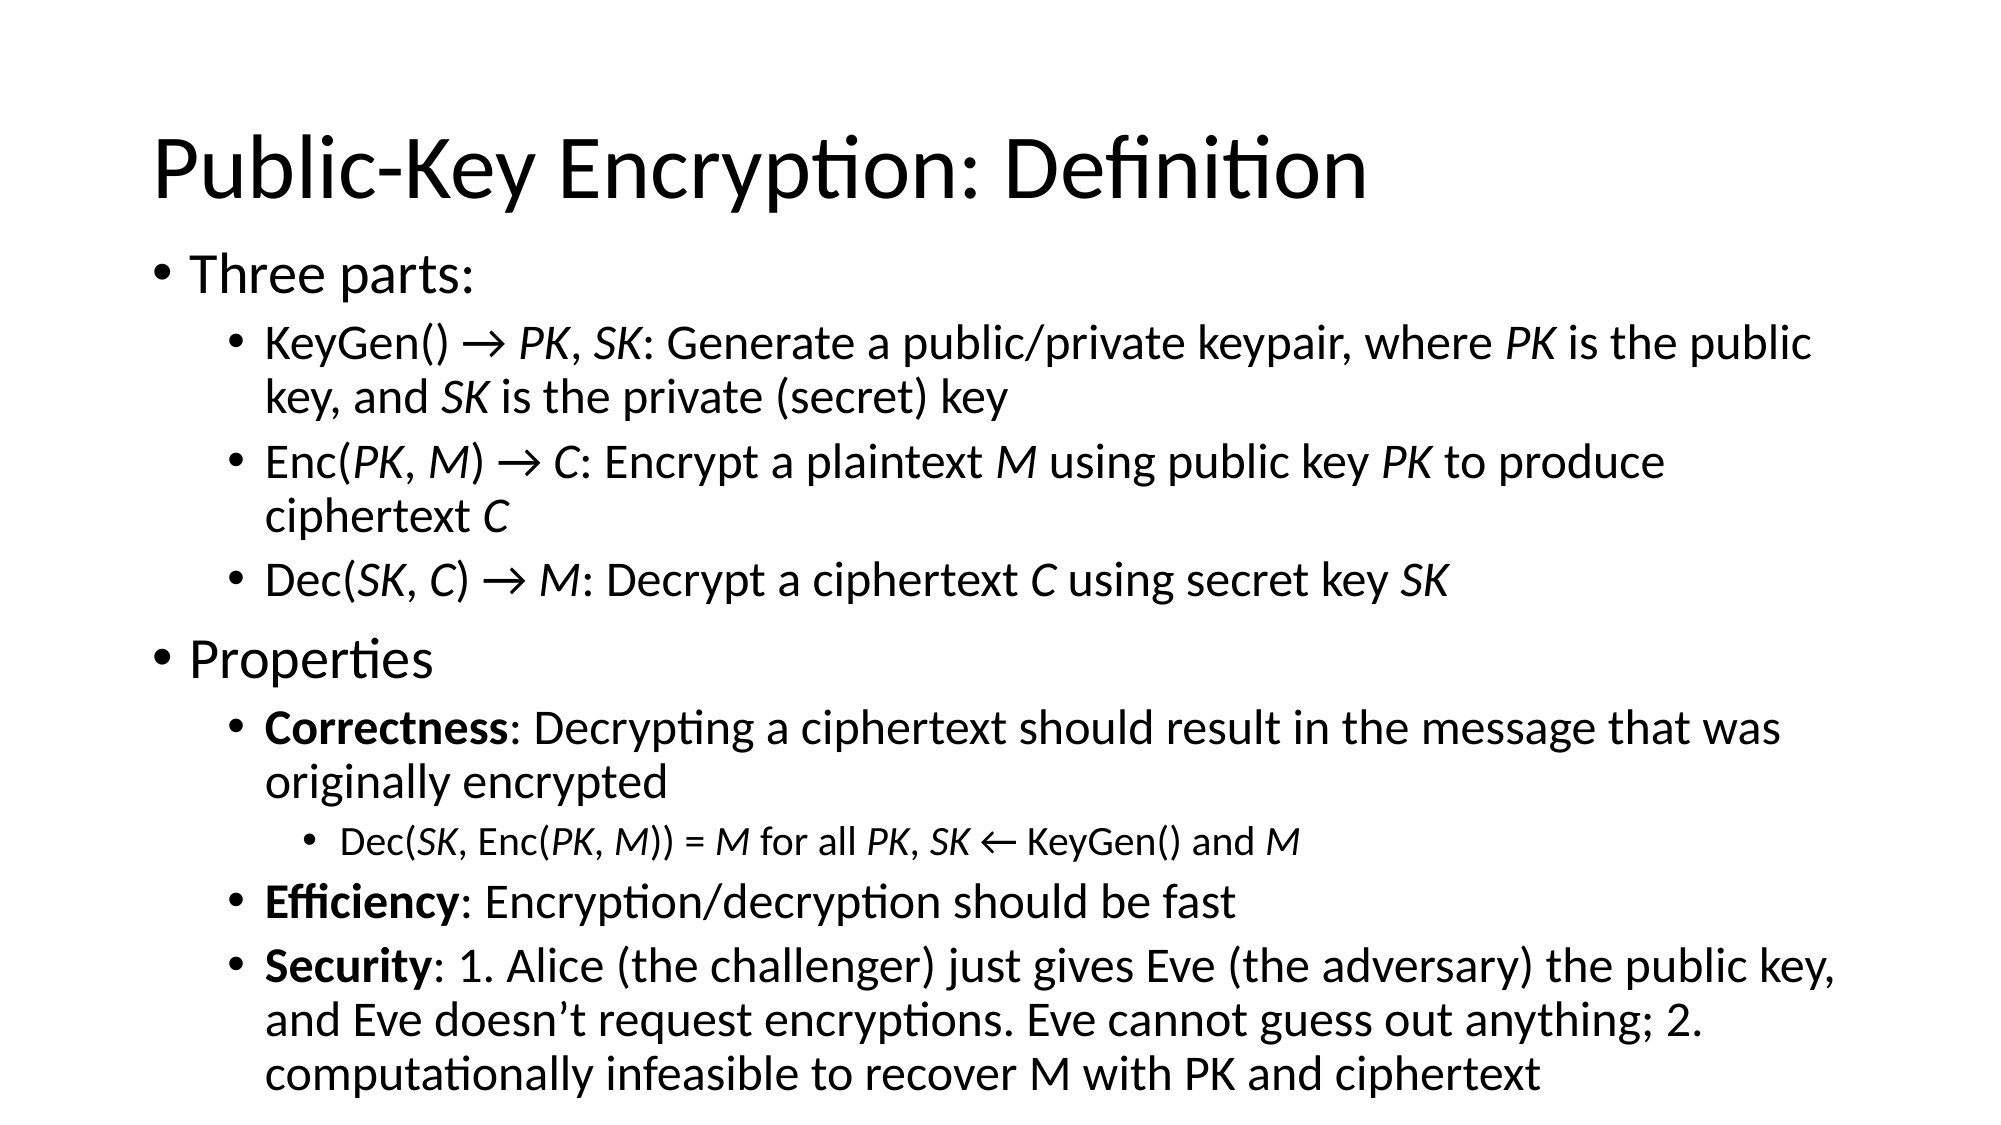

# Public-Key Encryption: Definition
Three parts:
KeyGen() → PK, SK: Generate a public/private keypair, where PK is the public key, and SK is the private (secret) key
Enc(PK, M) → C: Encrypt a plaintext M using public key PK to produce ciphertext C
Dec(SK, C) → M: Decrypt a ciphertext C using secret key SK
Properties
Correctness: Decrypting a ciphertext should result in the message that was originally encrypted
Dec(SK, Enc(PK, M)) = M for all PK, SK ← KeyGen() and M
Efficiency: Encryption/decryption should be fast
Security: 1. Alice (the challenger) just gives Eve (the adversary) the public key, and Eve doesn’t request encryptions. Eve cannot guess out anything; 2. computationally infeasible to recover M with PK and ciphertext